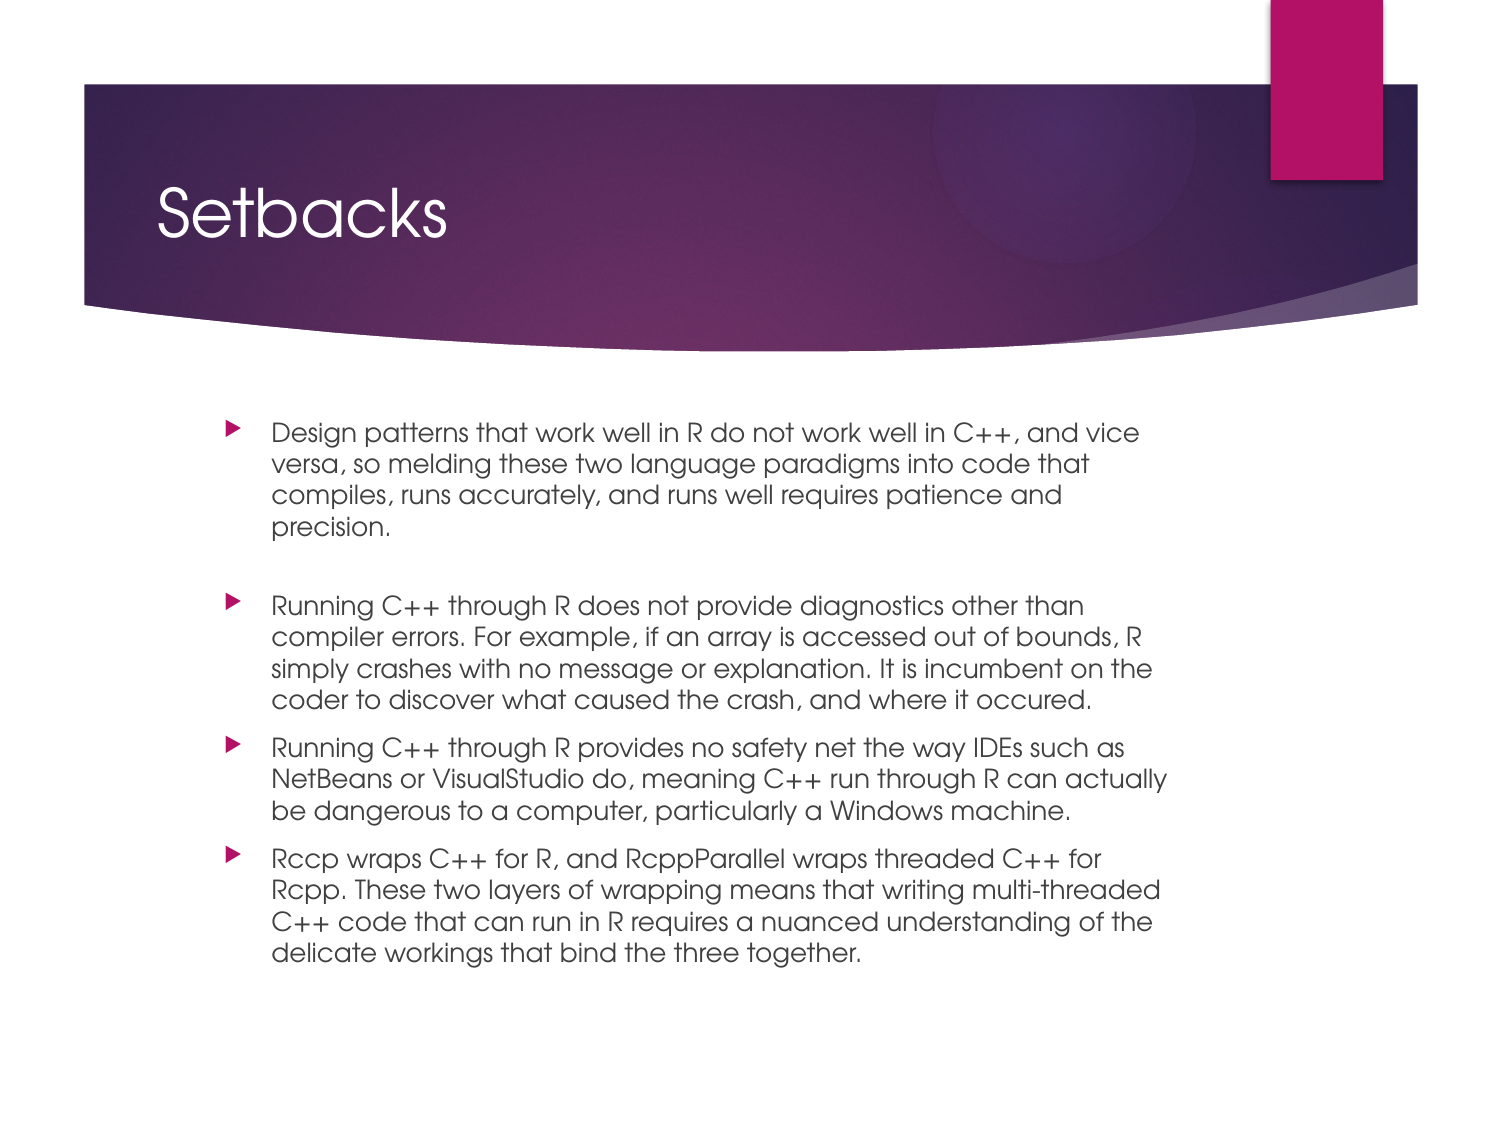

# Setbacks
Design patterns that work well in R do not work well in C++, and vice versa, so melding these two language paradigms into code that compiles, runs accurately, and runs well requires patience and precision.
Running C++ through R does not provide diagnostics other than compiler errors. For example, if an array is accessed out of bounds, R simply crashes with no message or explanation. It is incumbent on the coder to discover what caused the crash, and where it occured.
Running C++ through R provides no safety net the way IDEs such as NetBeans or VisualStudio do, meaning C++ run through R can actually be dangerous to a computer, particularly a Windows machine.
Rccp wraps C++ for R, and RcppParallel wraps threaded C++ for Rcpp. These two layers of wrapping means that writing multi-threaded C++ code that can run in R requires a nuanced understanding of the delicate workings that bind the three together.